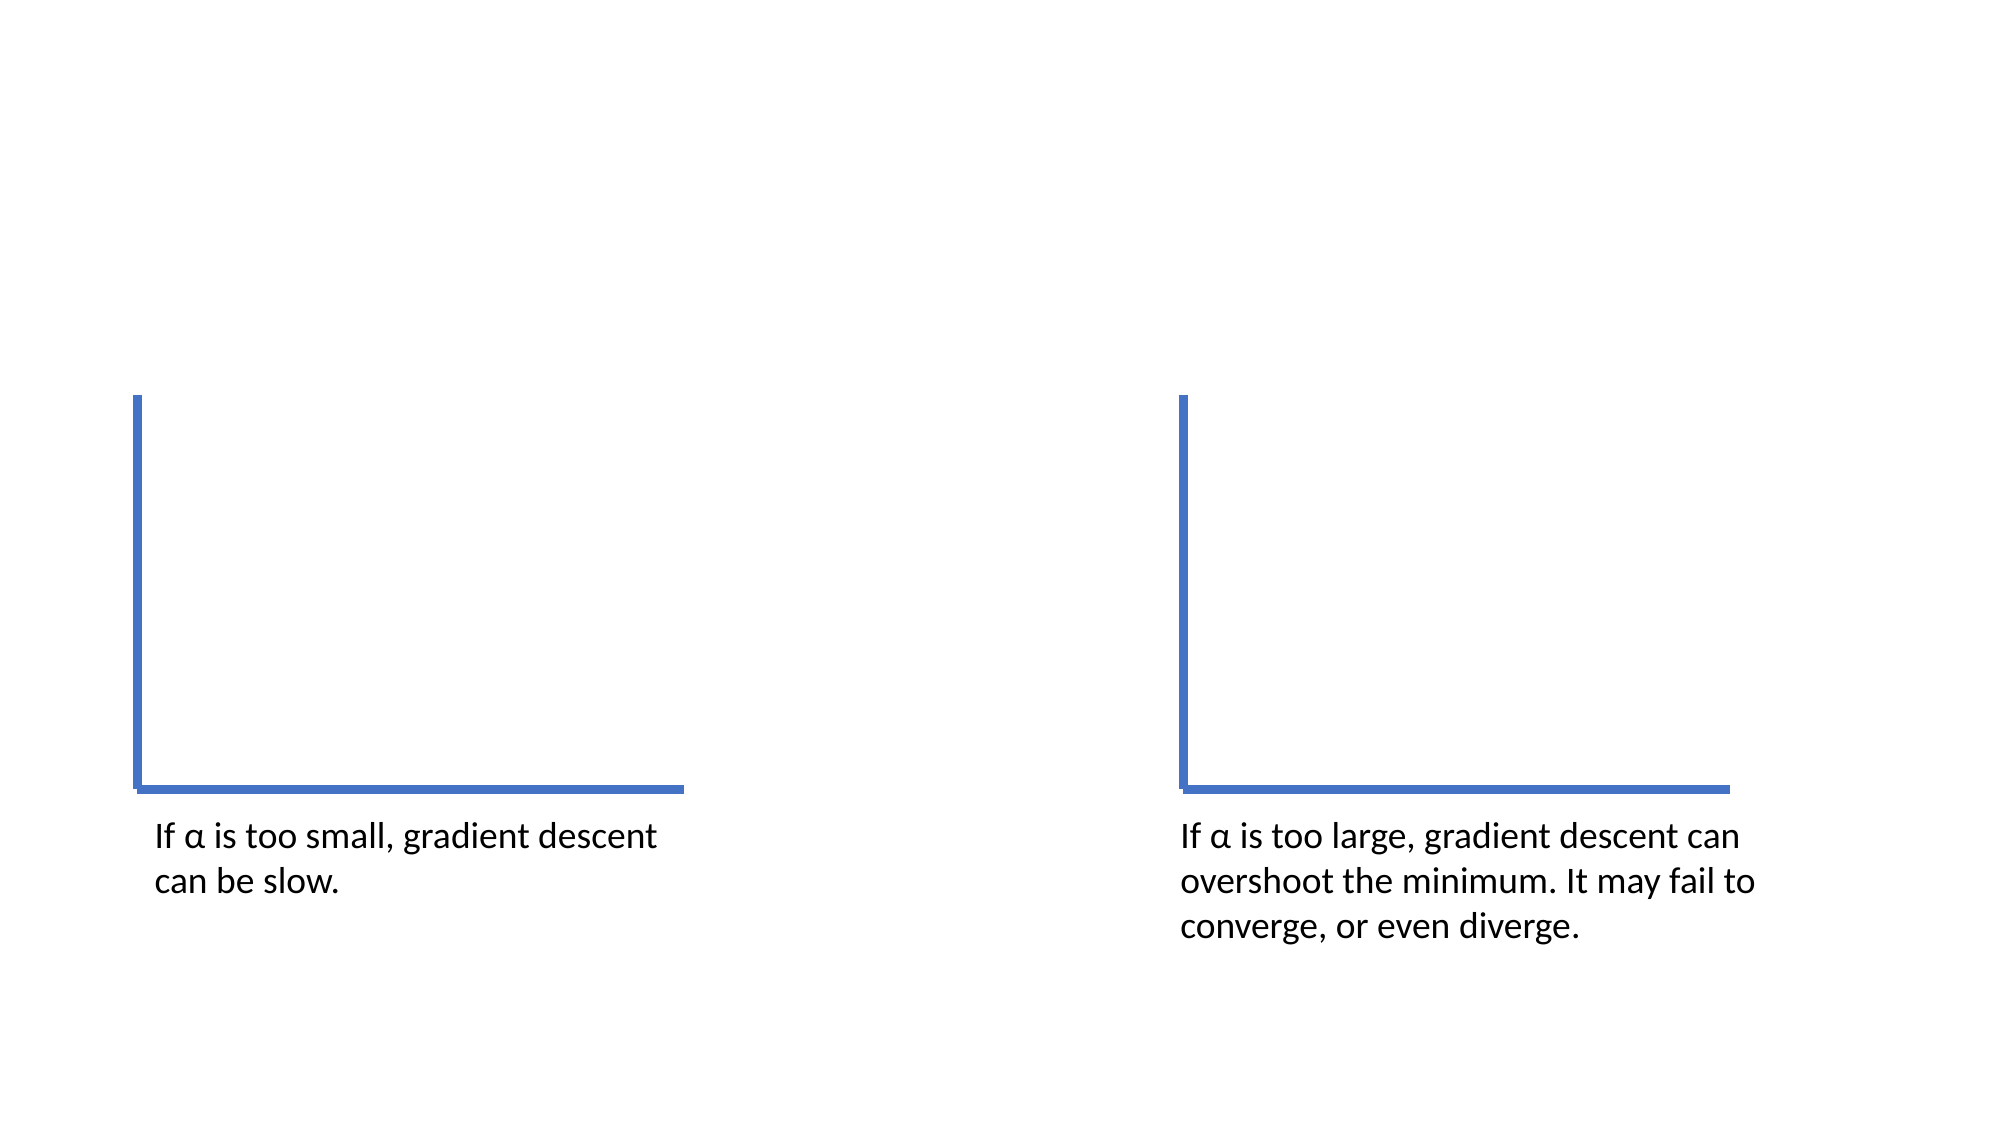

#
If α is too small, gradient descent
can be slow.
If α is too large, gradient descent can overshoot the minimum. It may fail to converge, or even diverge.